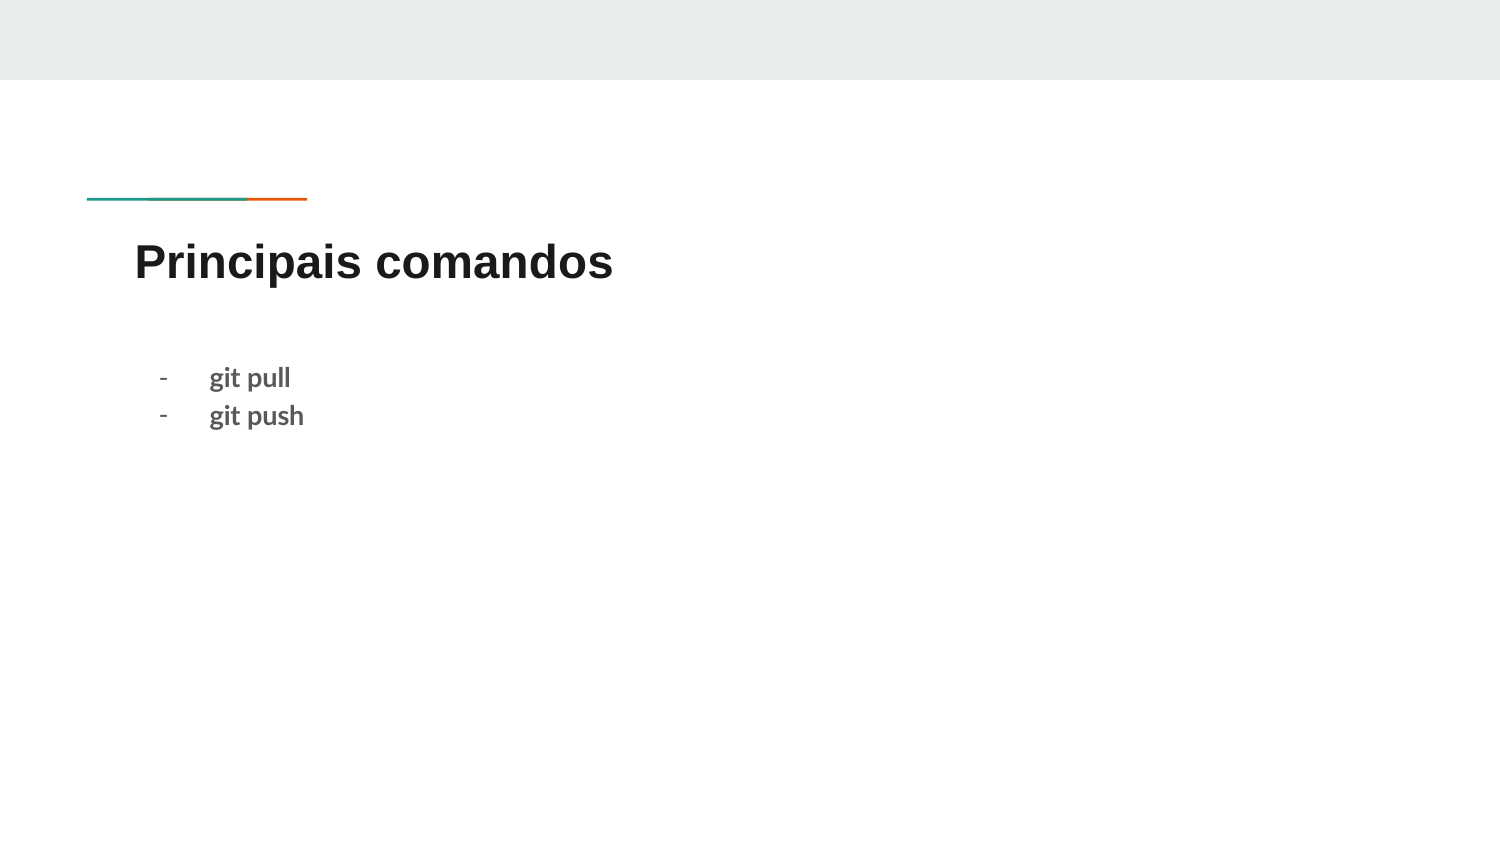

# Principais comandos

git pull
git push